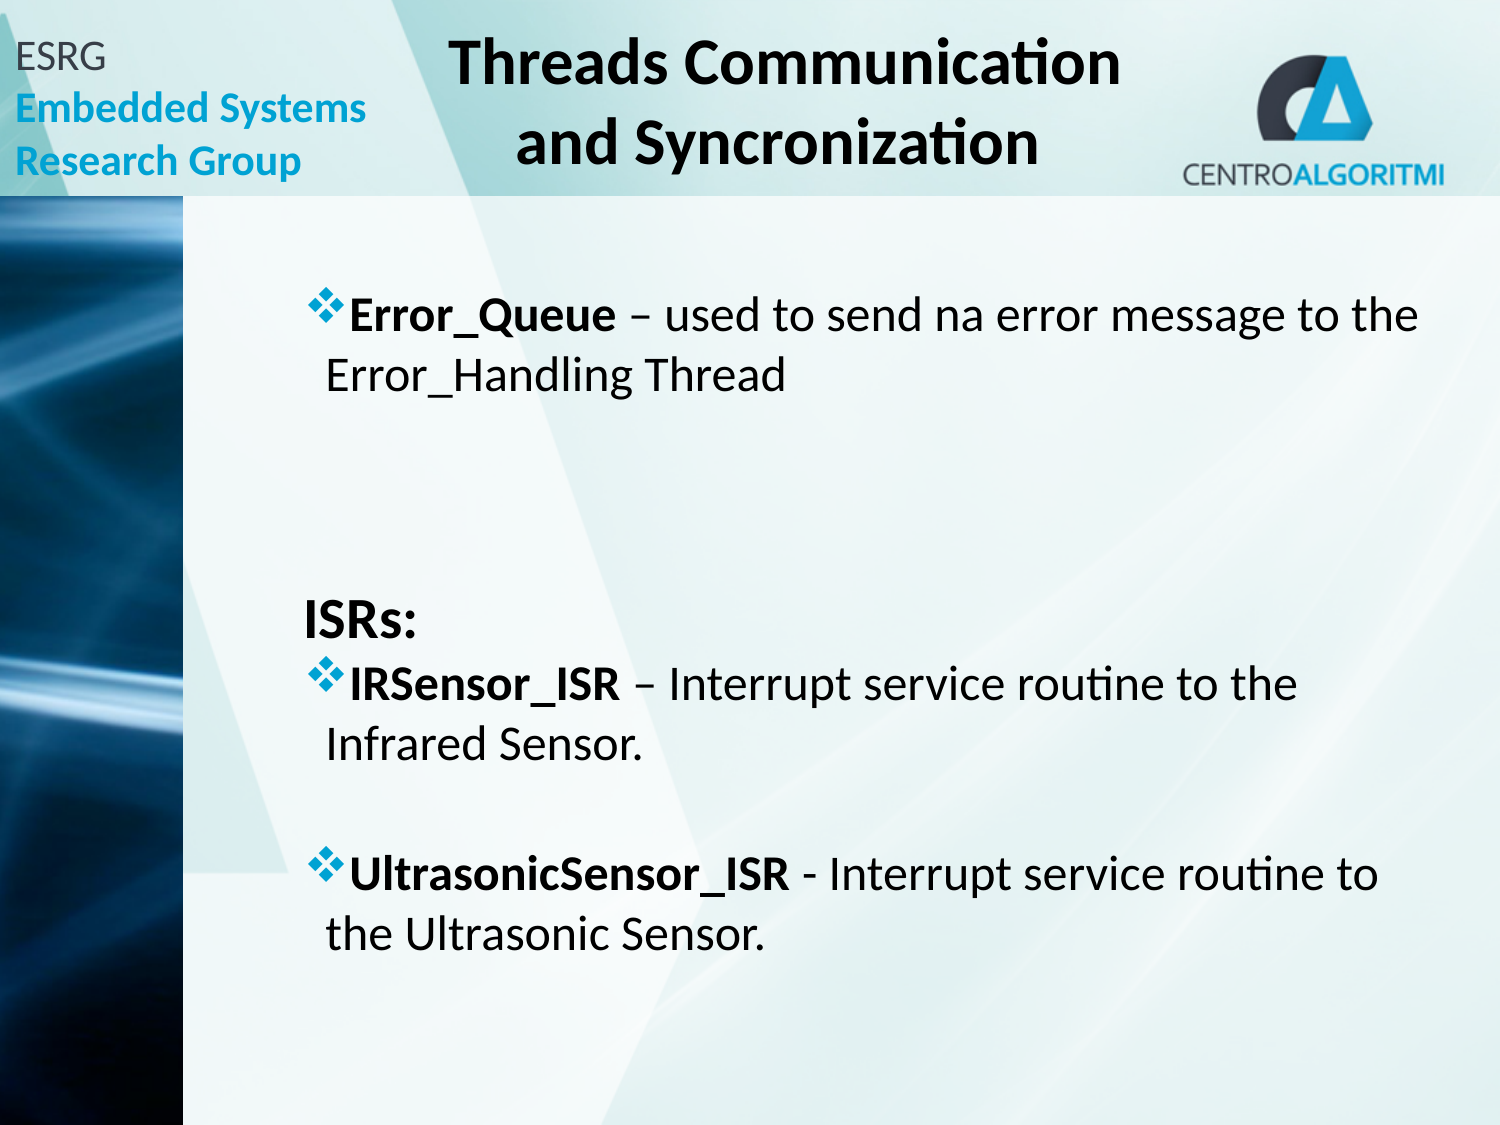

# Threads Communication and Syncronization

Error_Queue – used to send na error message to the Error_Handling Thread

ISRs:
IRSensor_ISR – Interrupt service routine to the Infrared Sensor.

UltrasonicSensor_ISR - Interrupt service routine to the Ultrasonic Sensor.